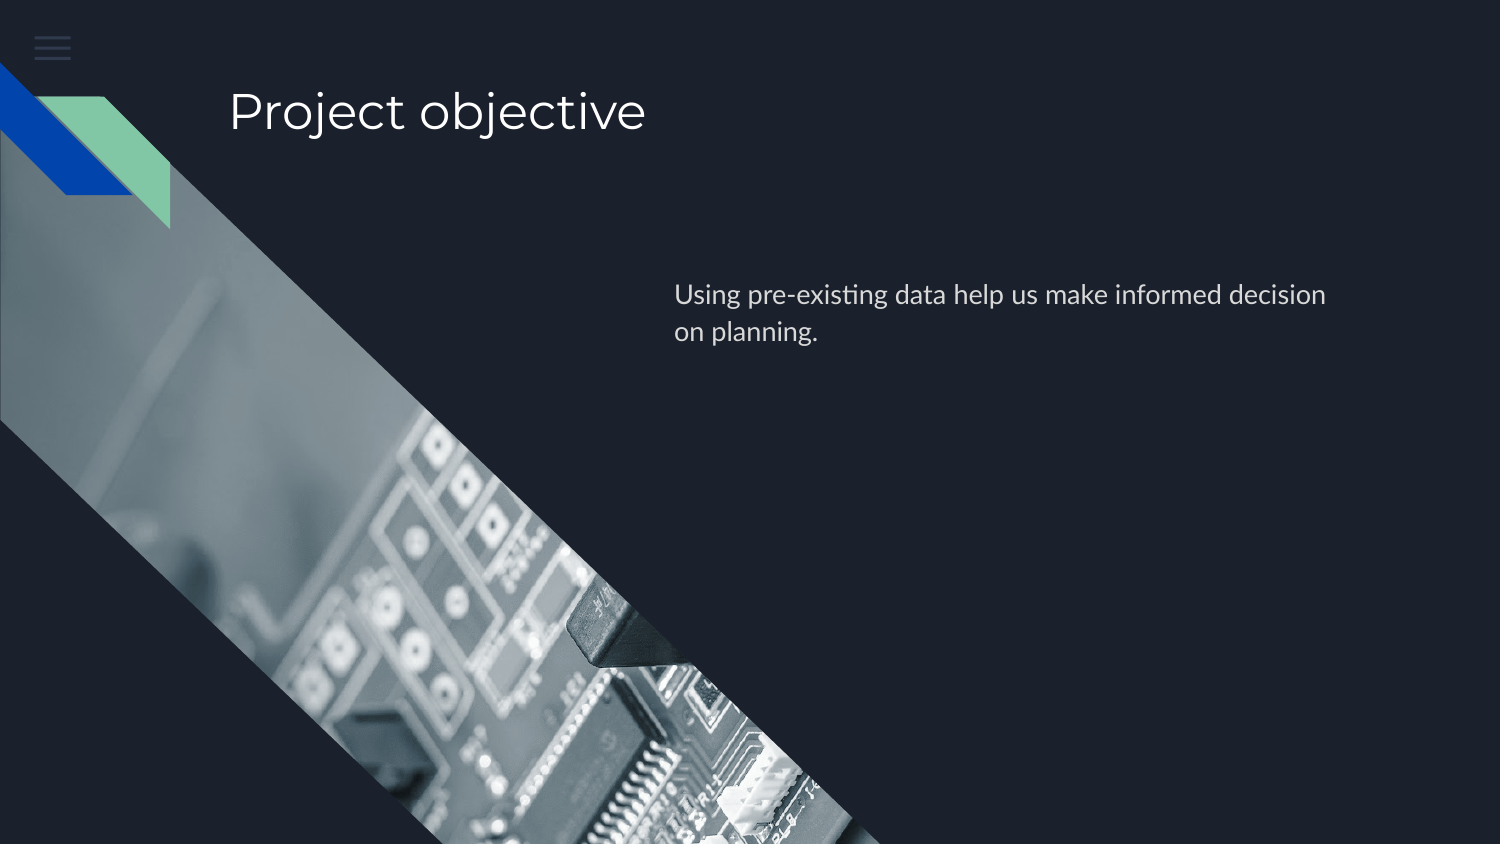

# Project objective
Using pre-existing data help us make informed decision on planning.